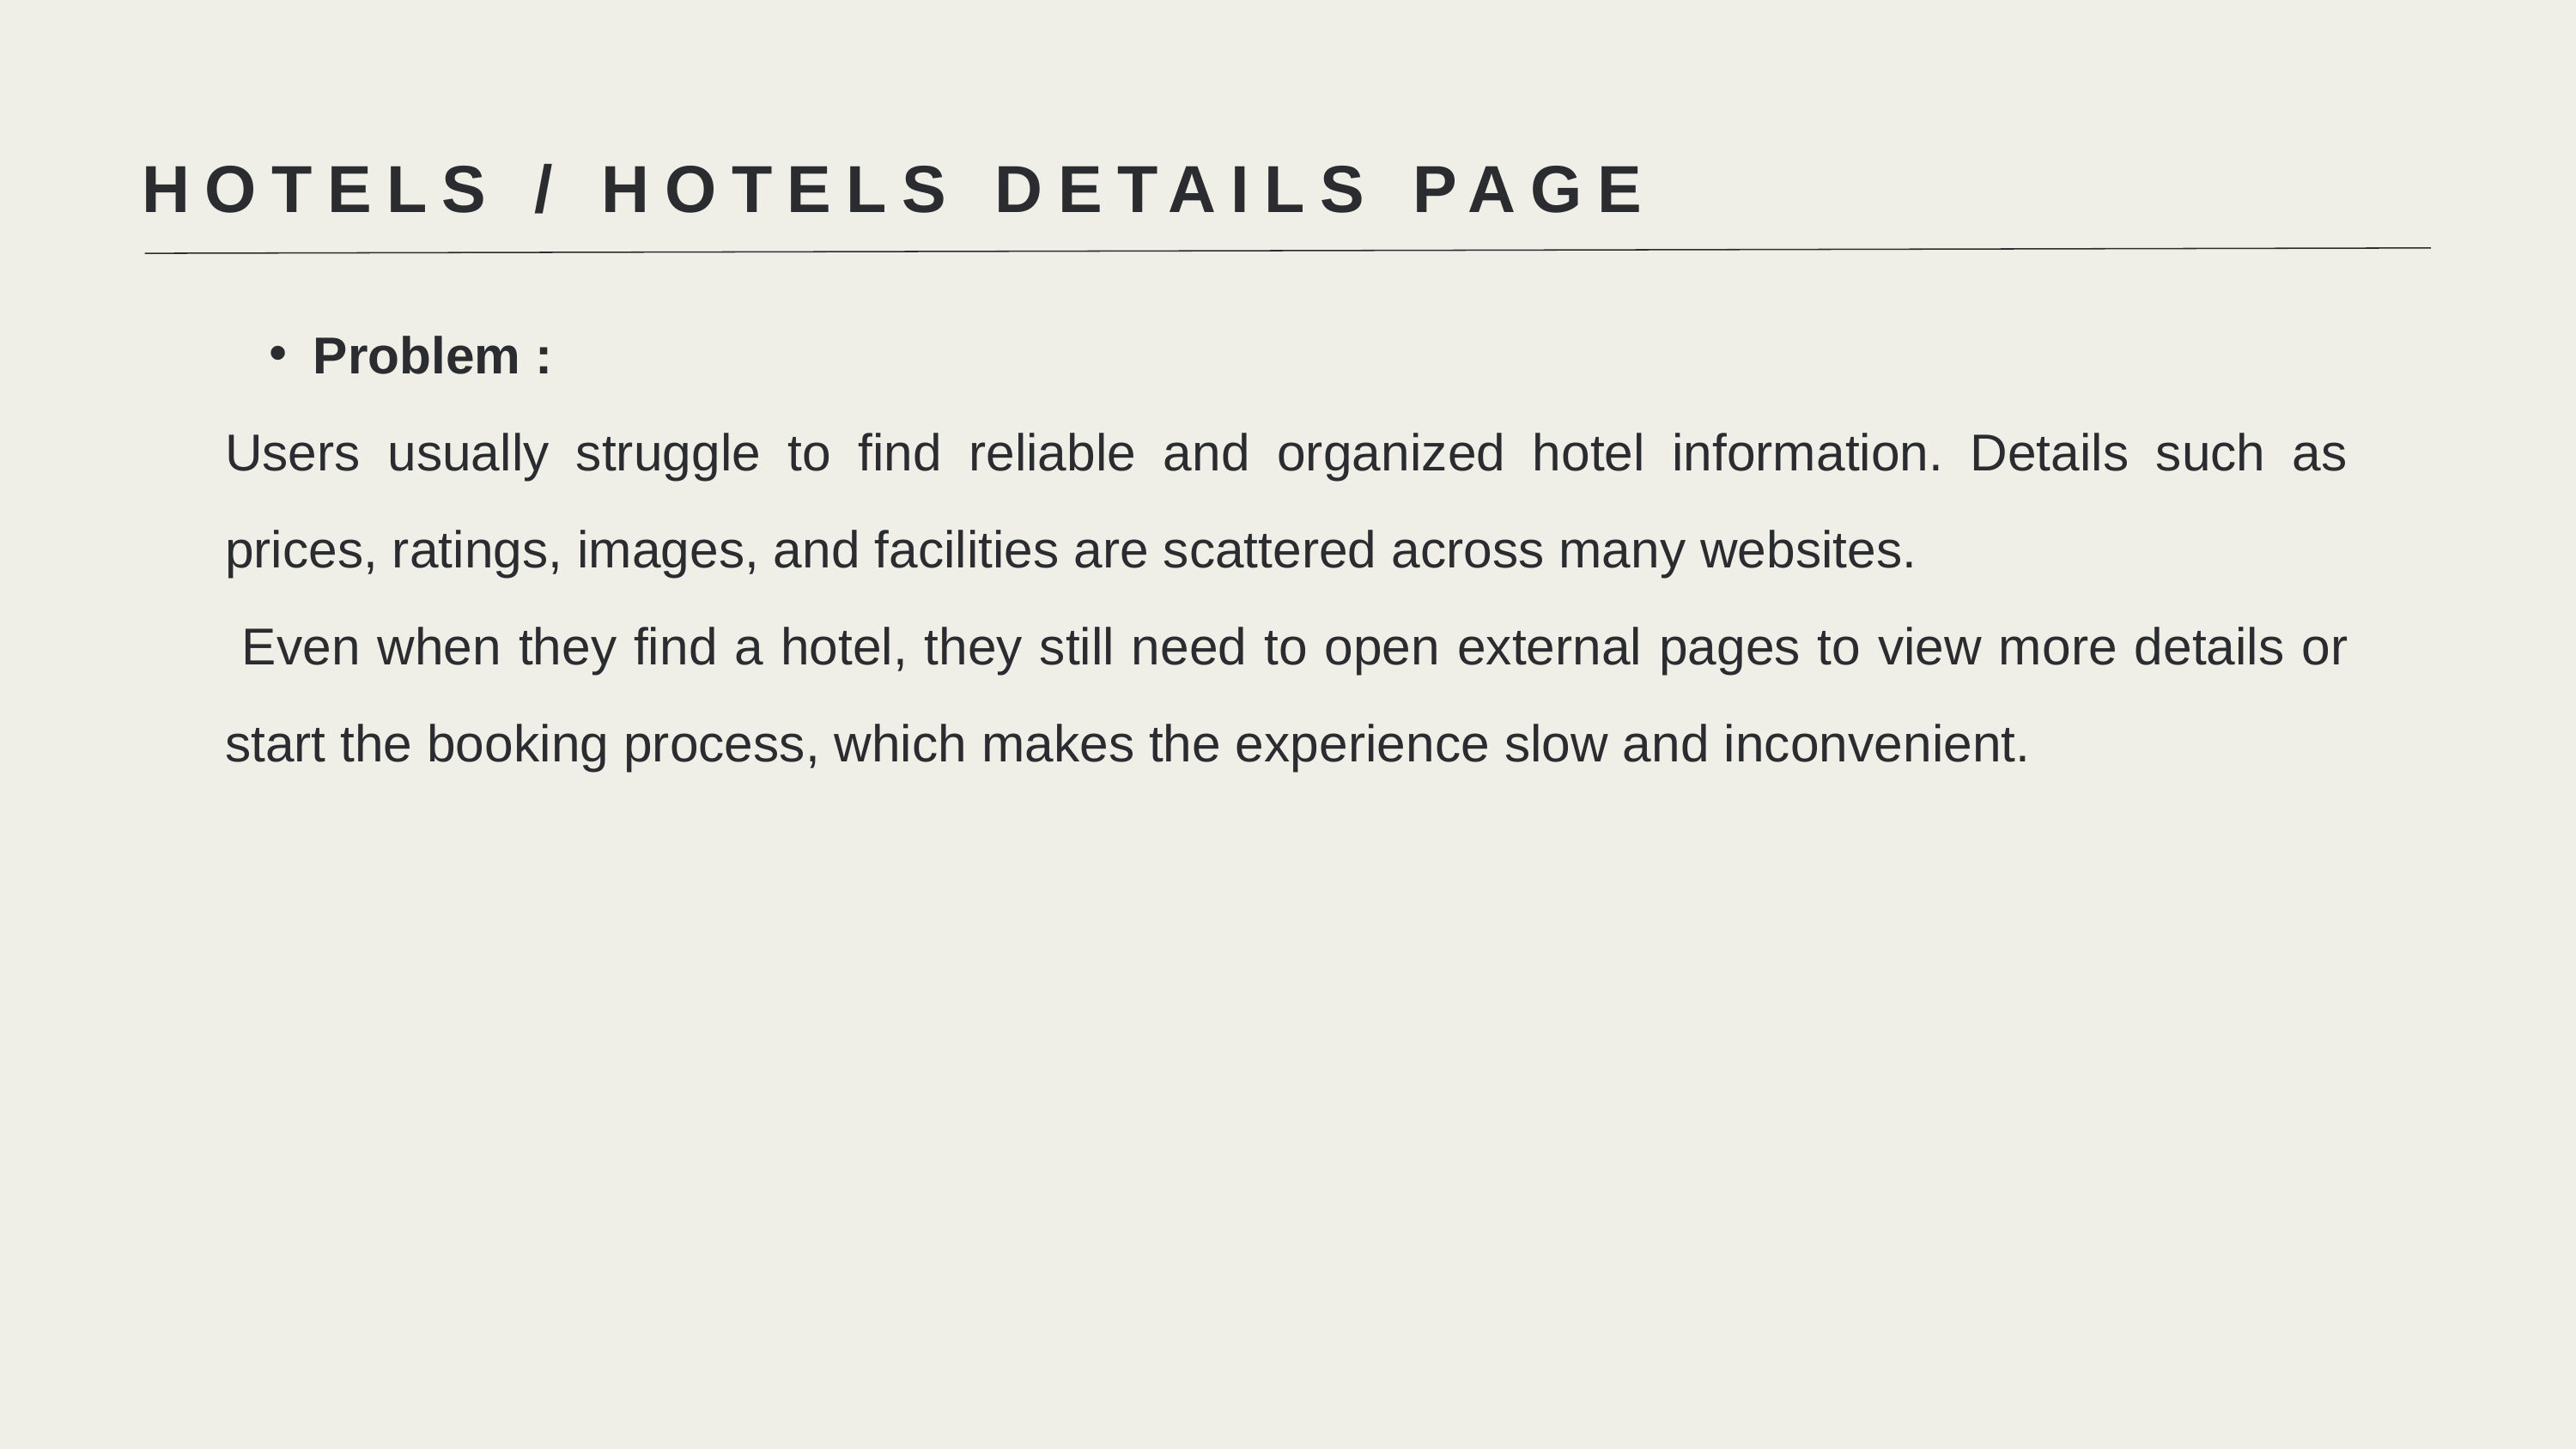

HOTELS / HOTELS DETAILS PAGE

Problem :
Users usually struggle to find reliable and organized hotel information. Details such as prices, ratings, images, and facilities are scattered across many websites.
 Even when they find a hotel, they still need to open external pages to view more details or start the booking process, which makes the experience slow and inconvenient.